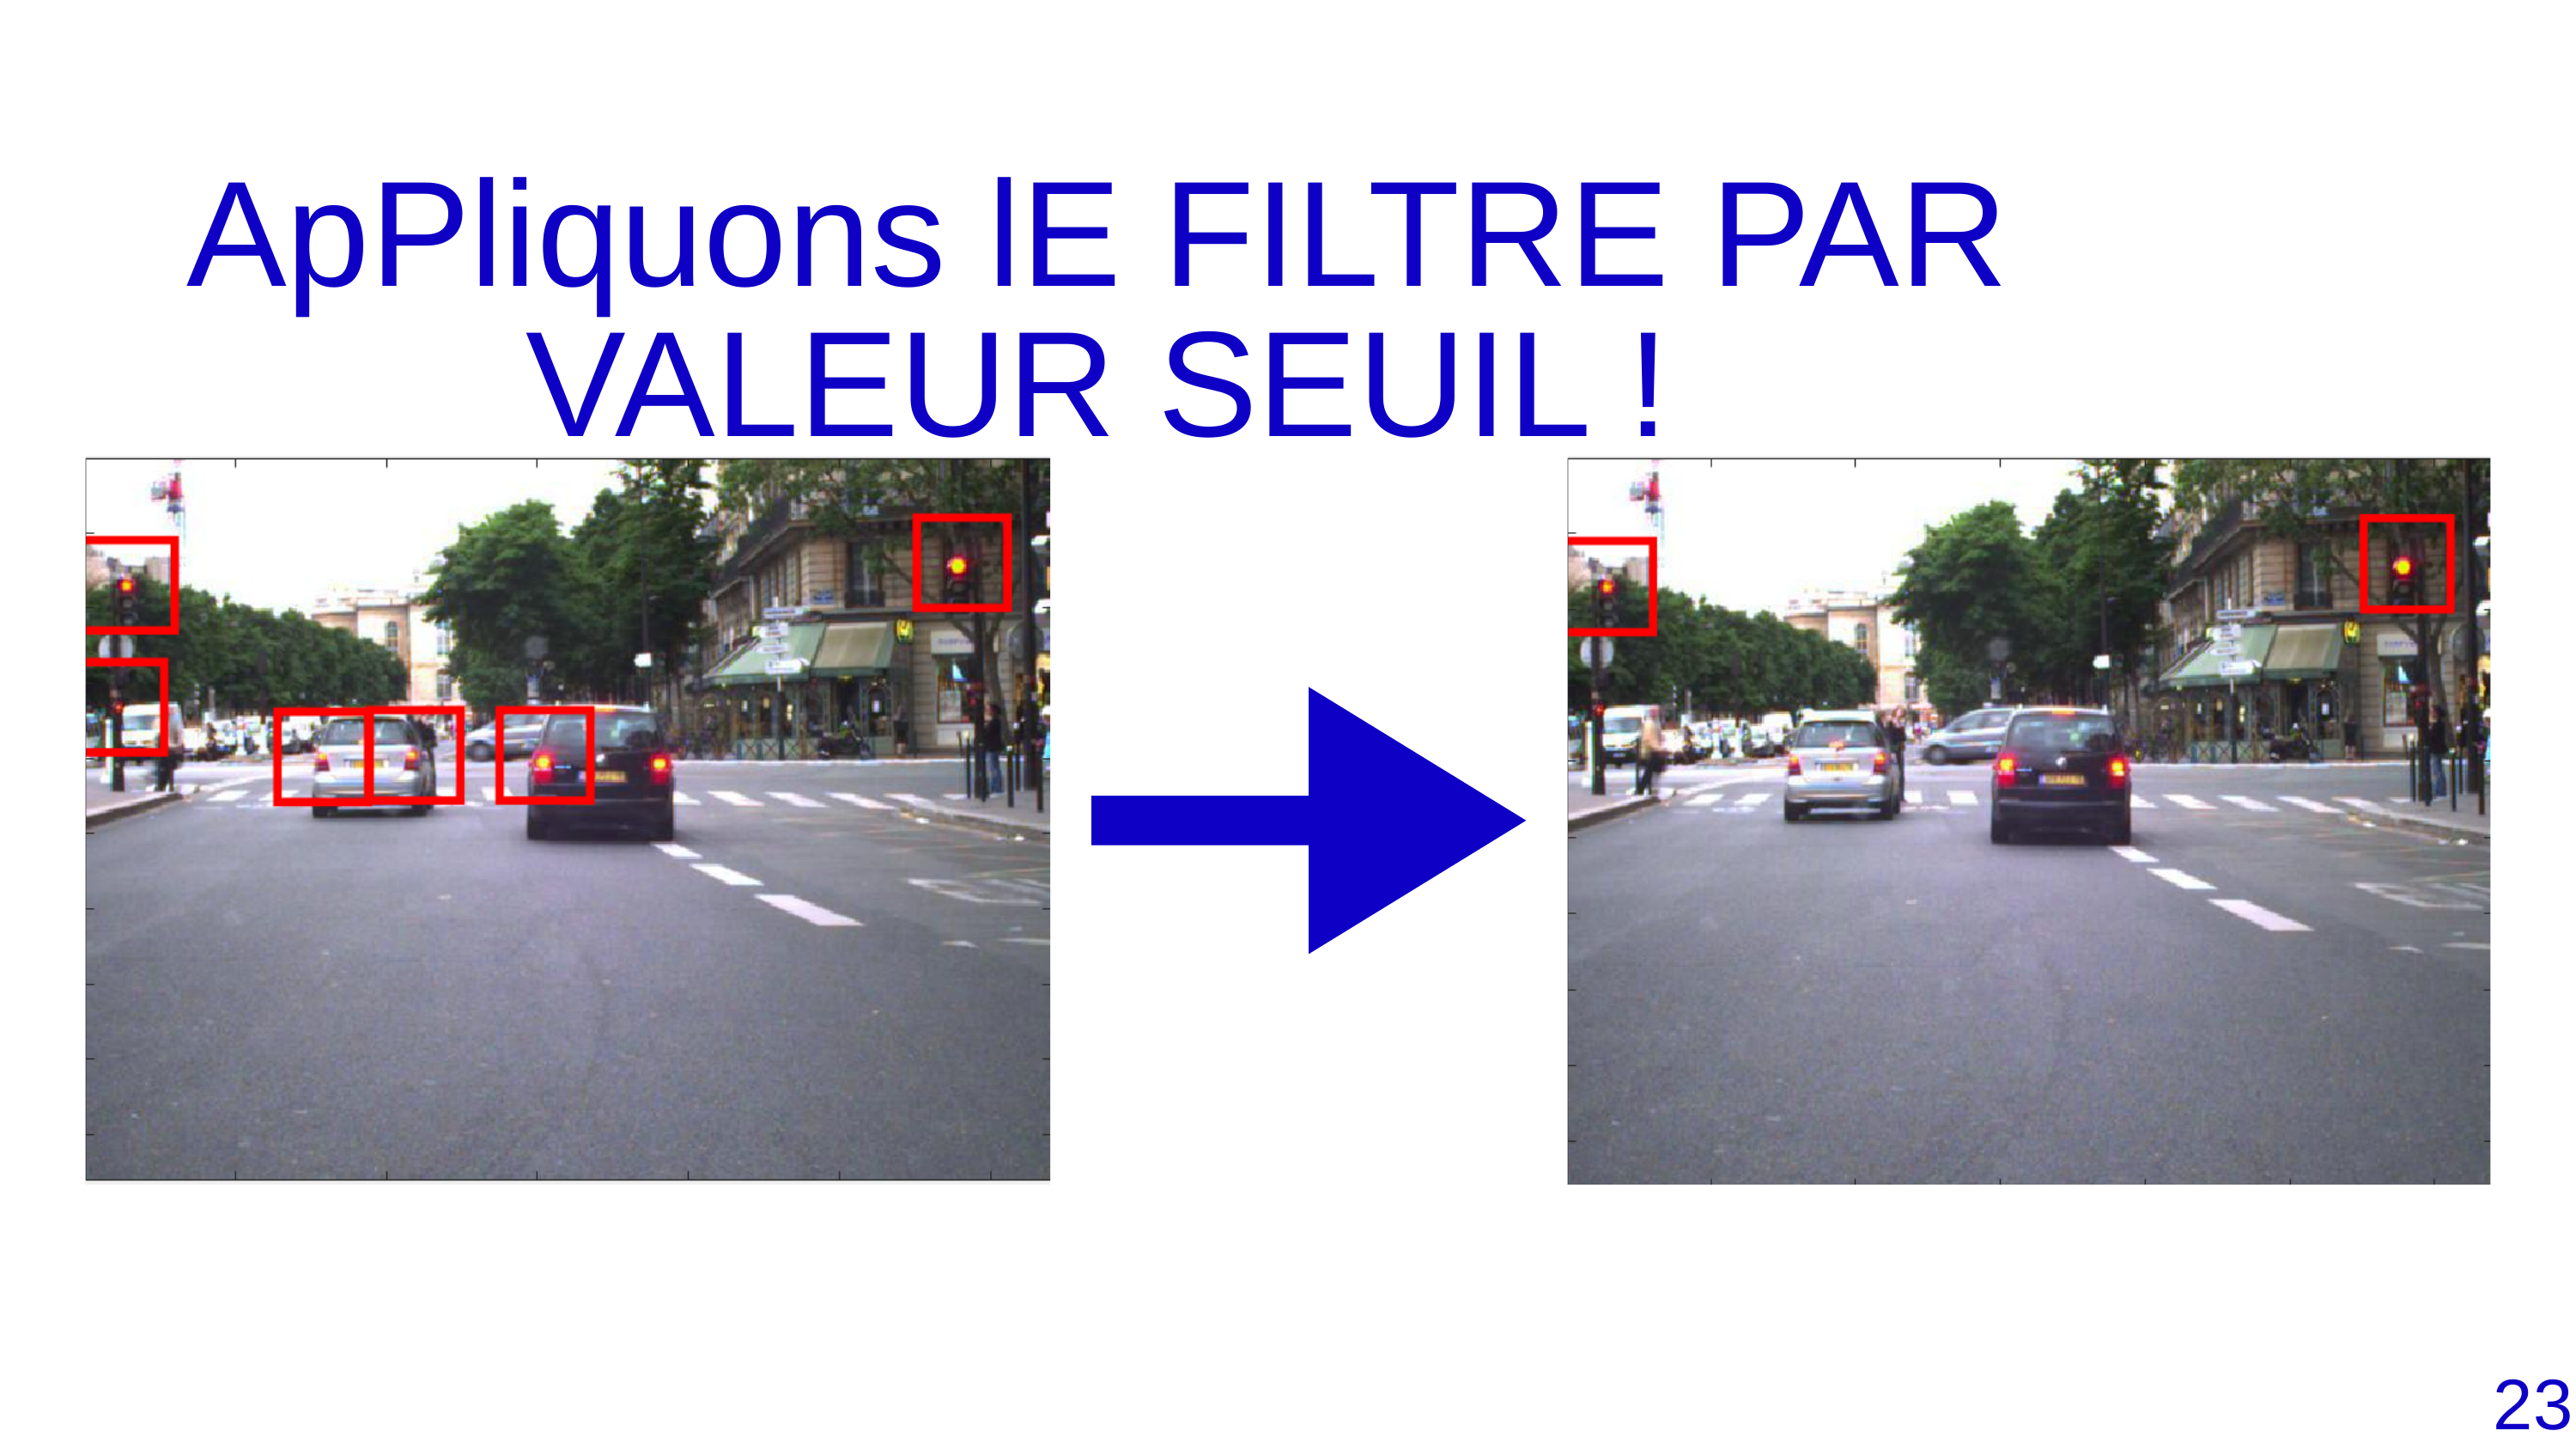

ApPliquons lE FILTRE PAR VALEUR SEUIL !

23